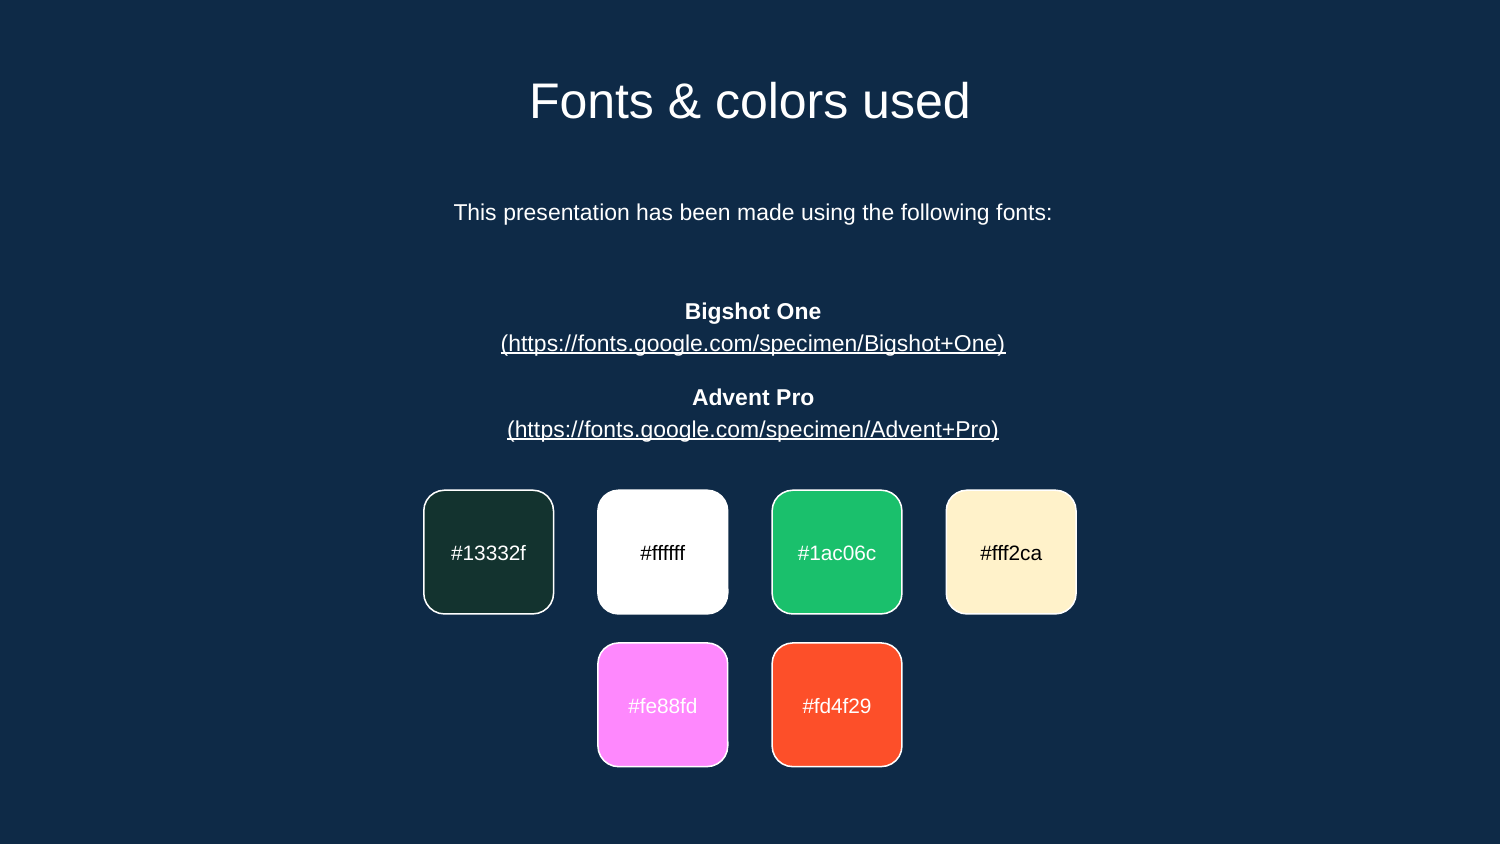

# Fonts & colors used
This presentation has been made using the following fonts:

Bigshot One
(https://fonts.google.com/specimen/Bigshot+One)

Advent Pro
(https://fonts.google.com/specimen/Advent+Pro)

#13332f
#ffffff
#1ac06c
#fff2ca

#fe88fd
#fd4f29